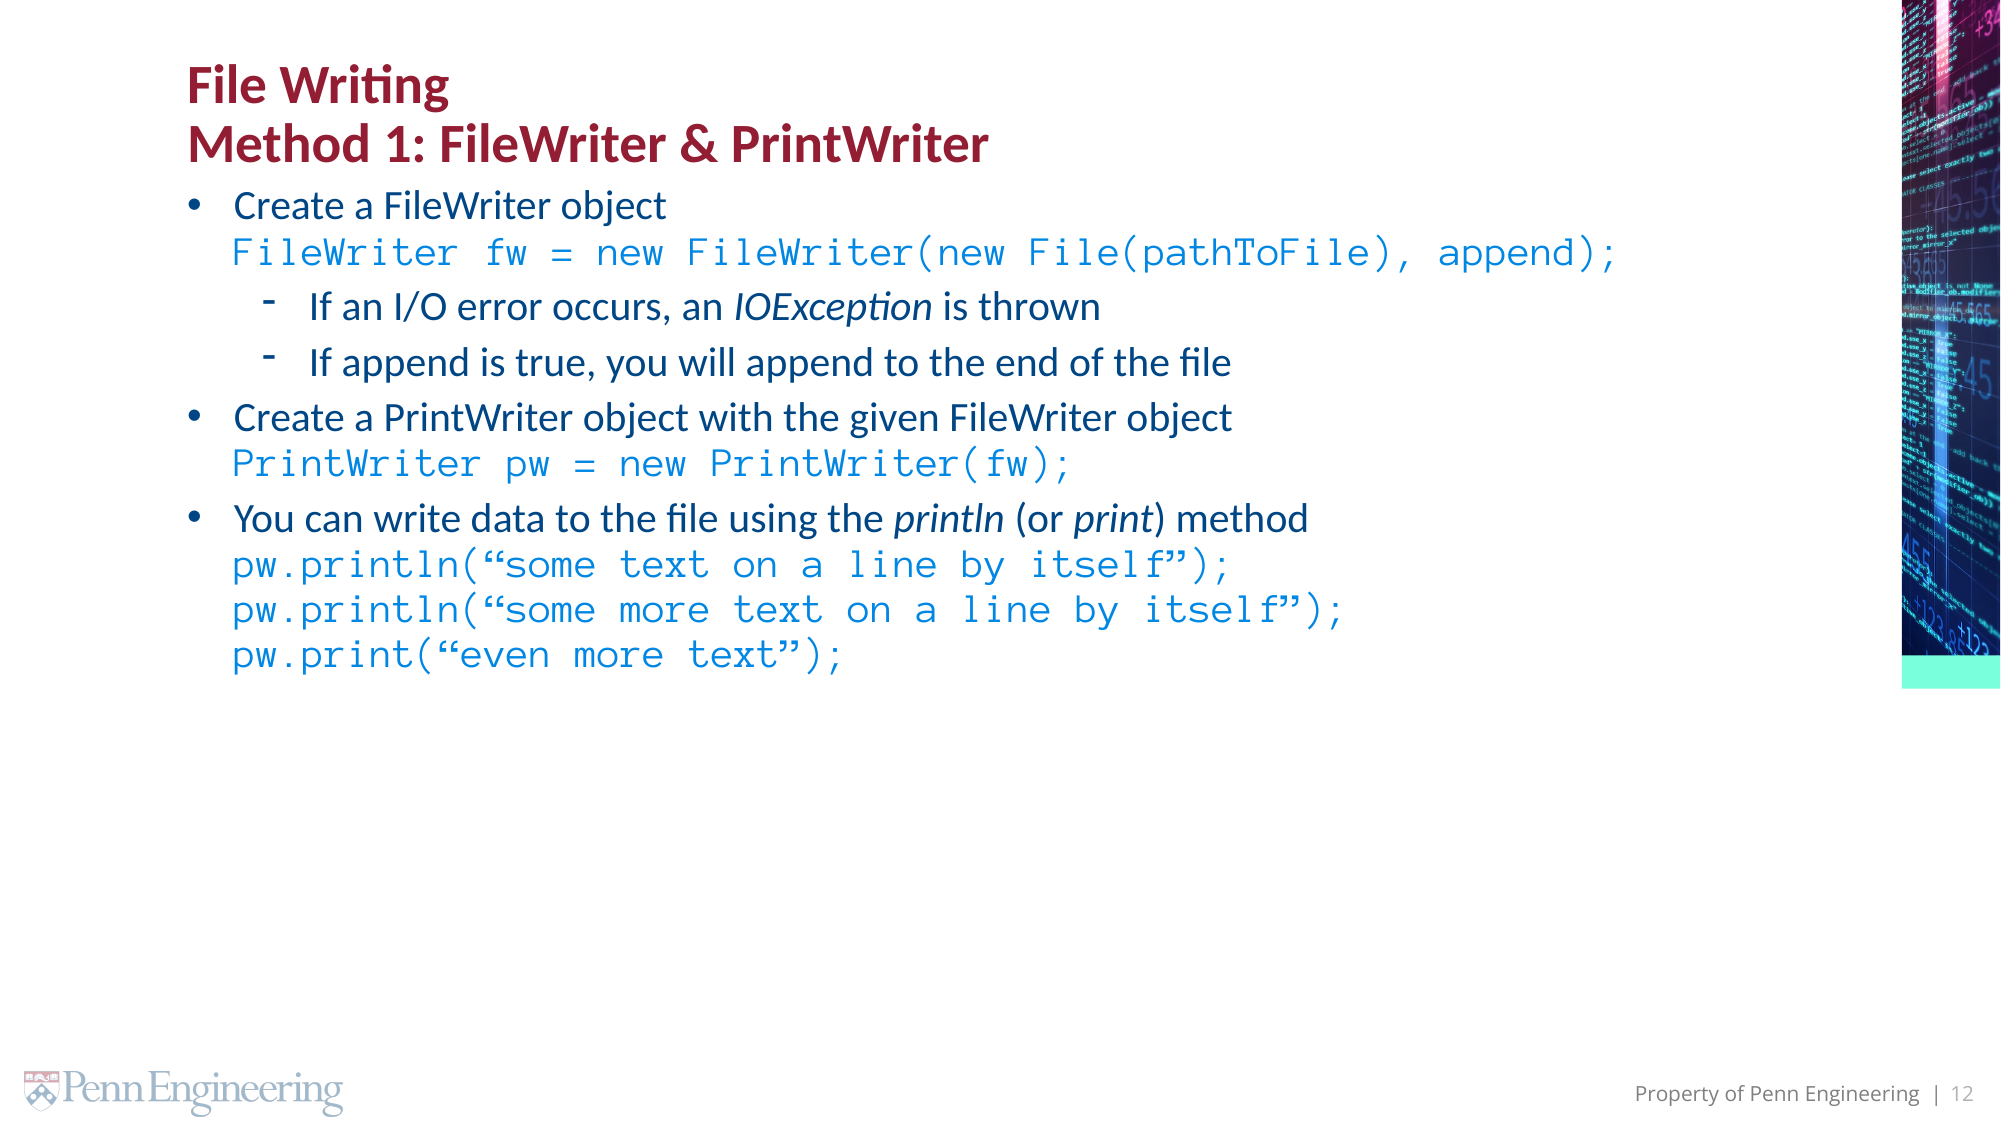

# File Writing Method 1: FileWriter & PrintWriter
Create a FileWriter object
FileWriter fw = new FileWriter(new File(pathToFile), append);
If an I/O error occurs, an IOException is thrown
If append is true, you will append to the end of the file
Create a PrintWriter object with the given FileWriter object
PrintWriter pw = new PrintWriter(fw);
You can write data to the file using the println (or print) method
pw.println(“some text on a line by itself”);
pw.println(“some more text on a line by itself”);
pw.print(“even more text”);
12